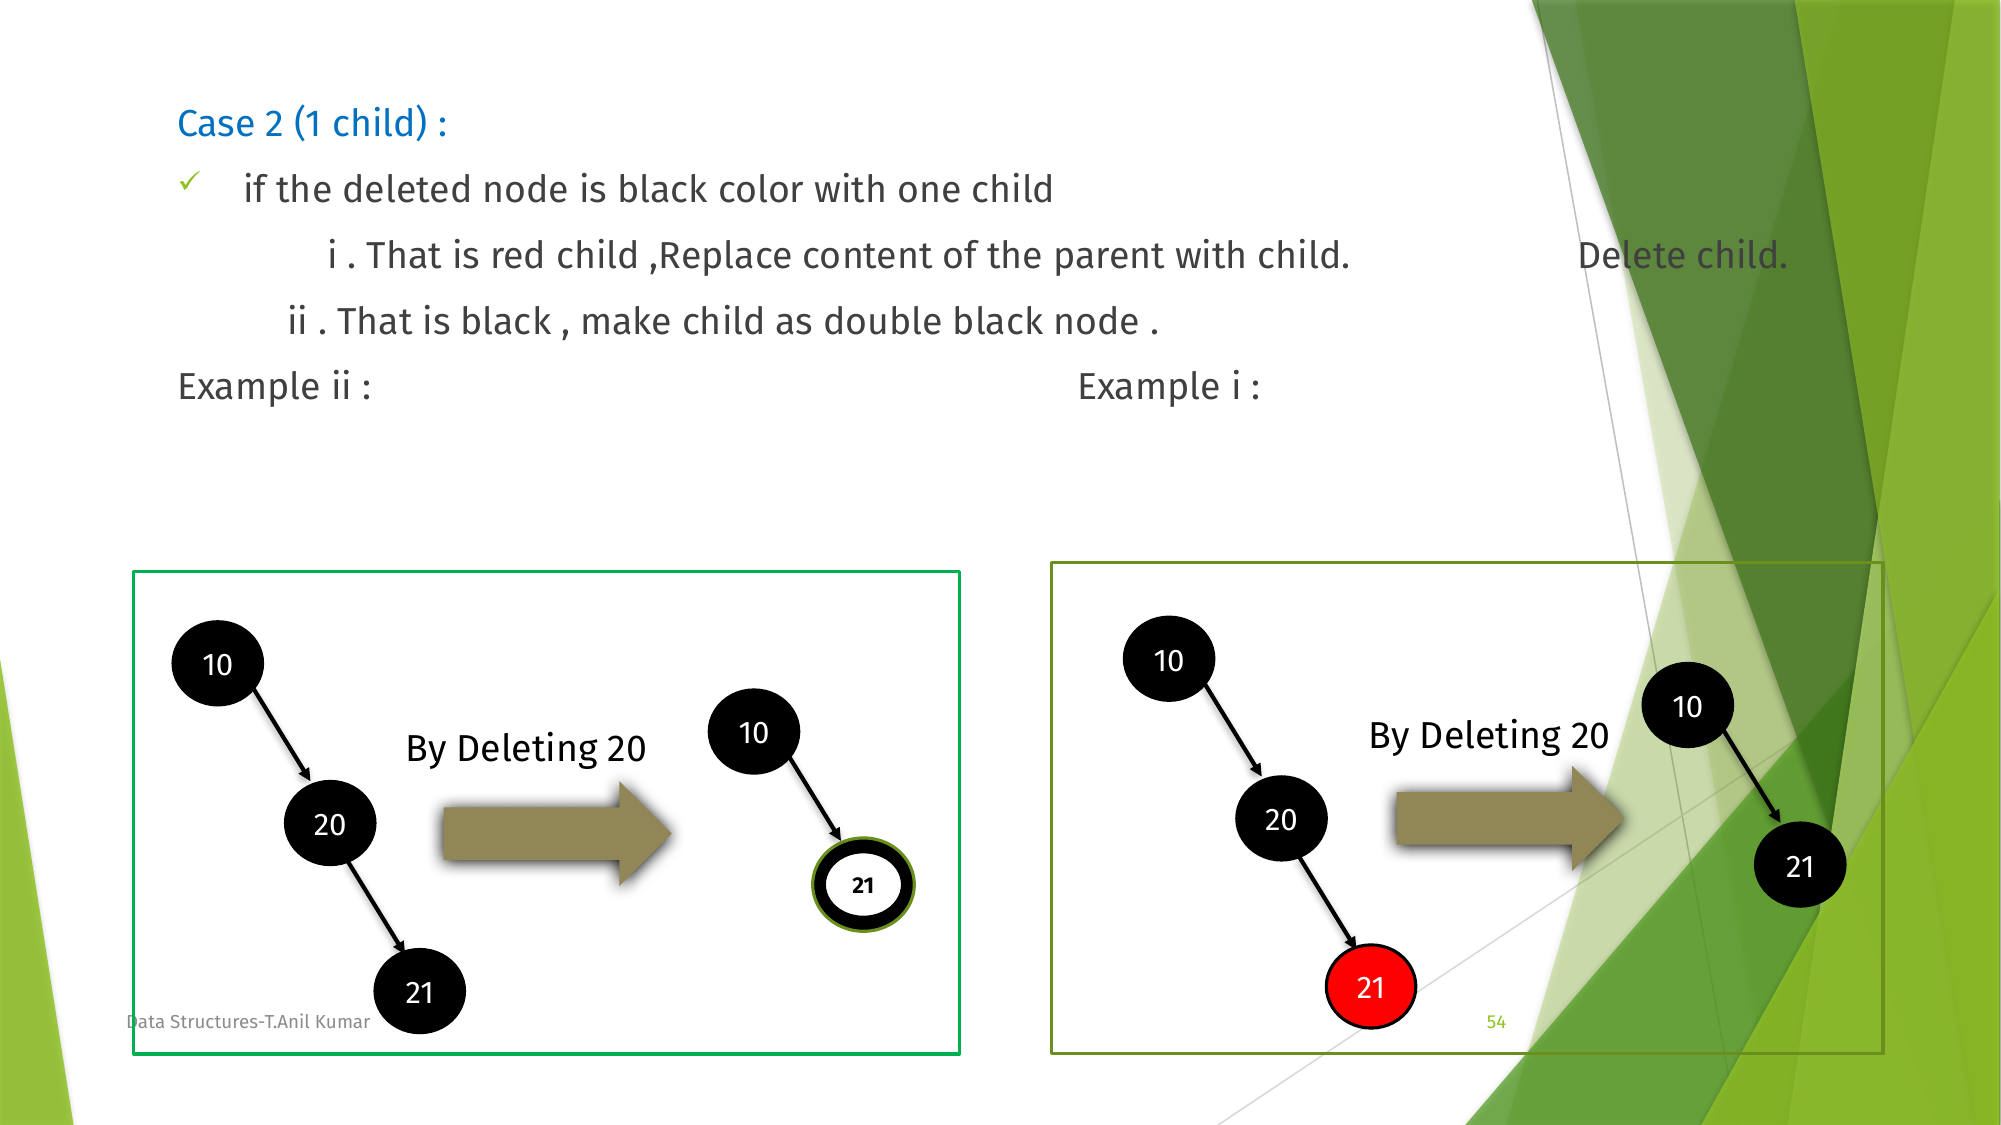

Case 2 (1 child) :
 if the deleted node is black color with one child
	i . That is red child ,Replace content of the parent with child. 		     Delete child.
           ii . That is black , make child as double black node .
Example ii :					Example i :

10
10
10
10
By Deleting 20
By Deleting 20

20

20
21

21
21
21
Data Structures-T.Anil Kumar
54